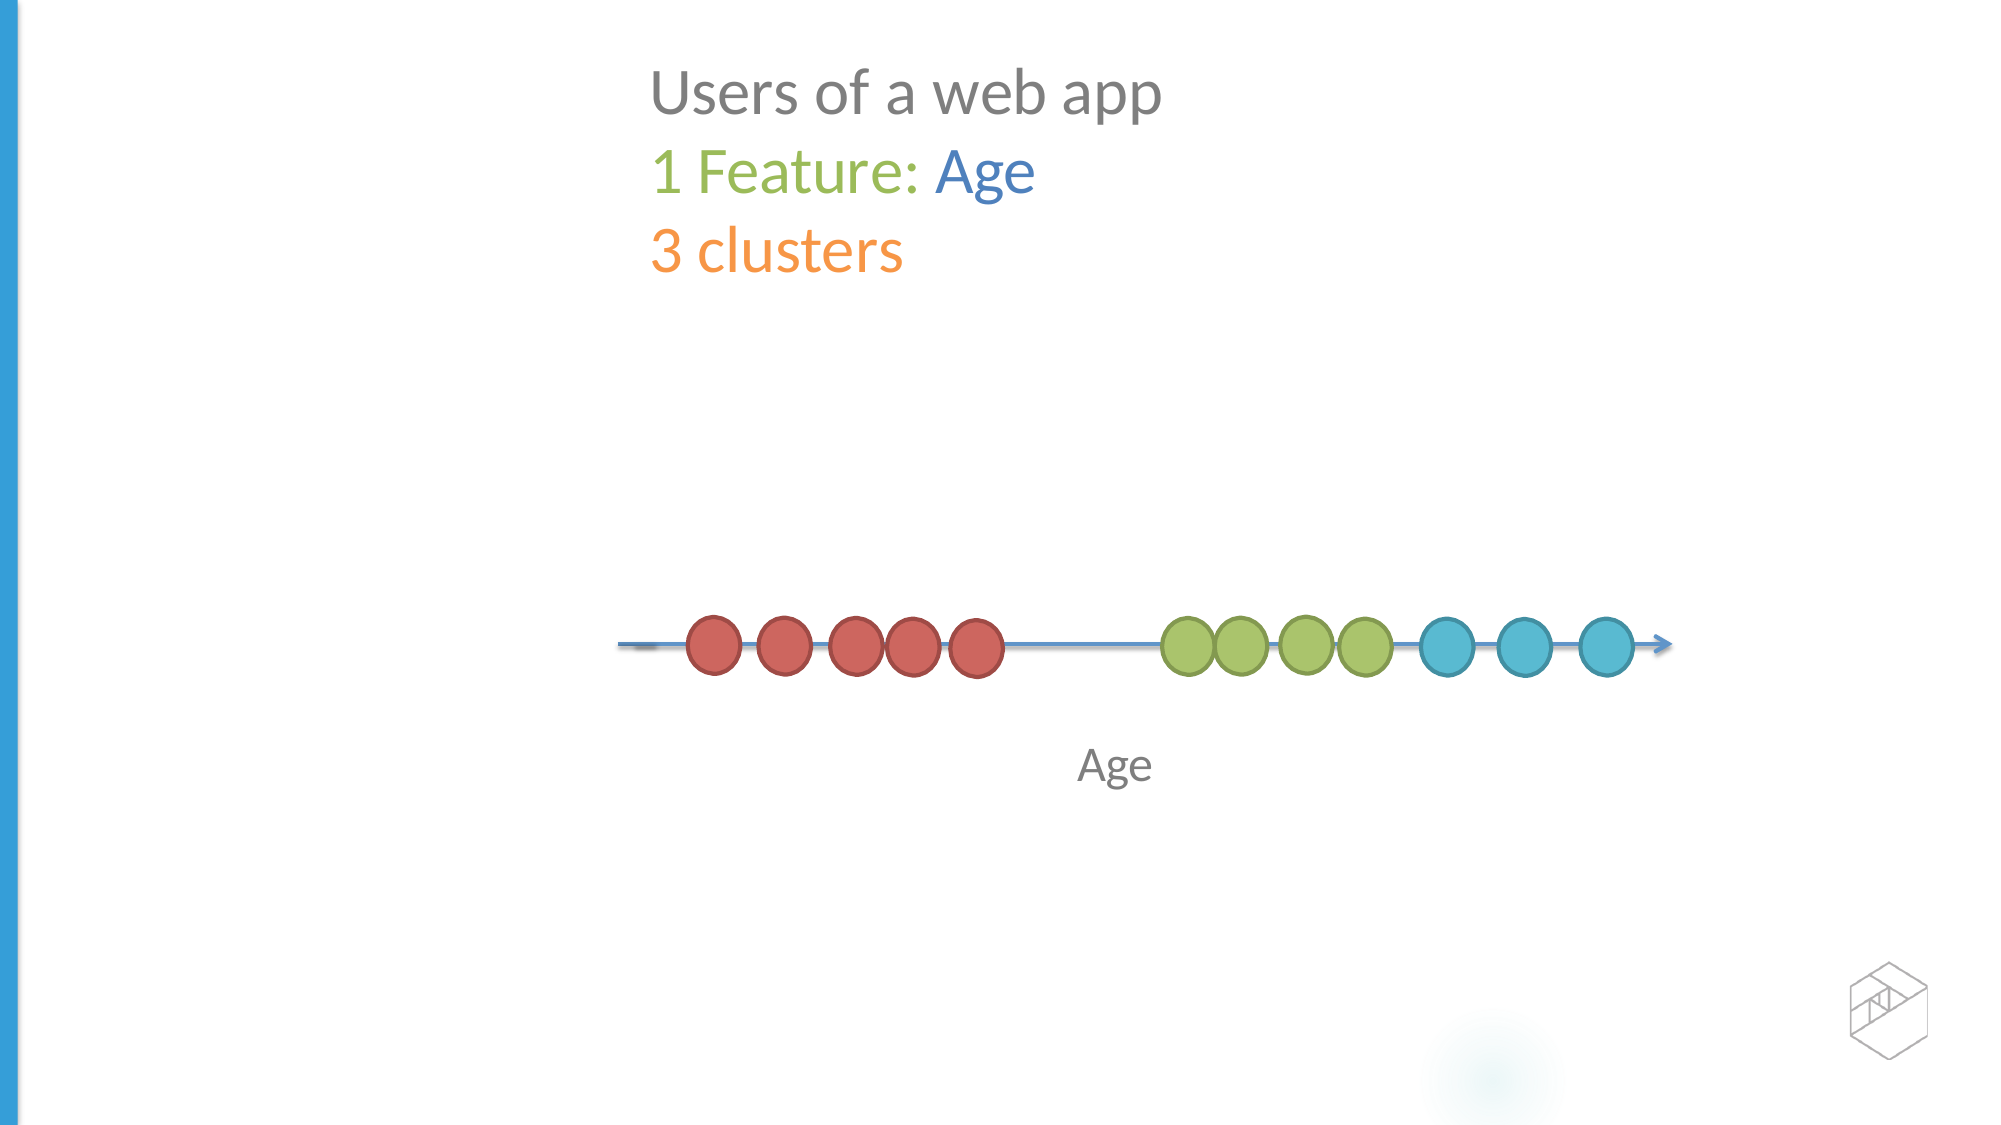

Users of a web app
1 Feature: Age
3 clusters

Age